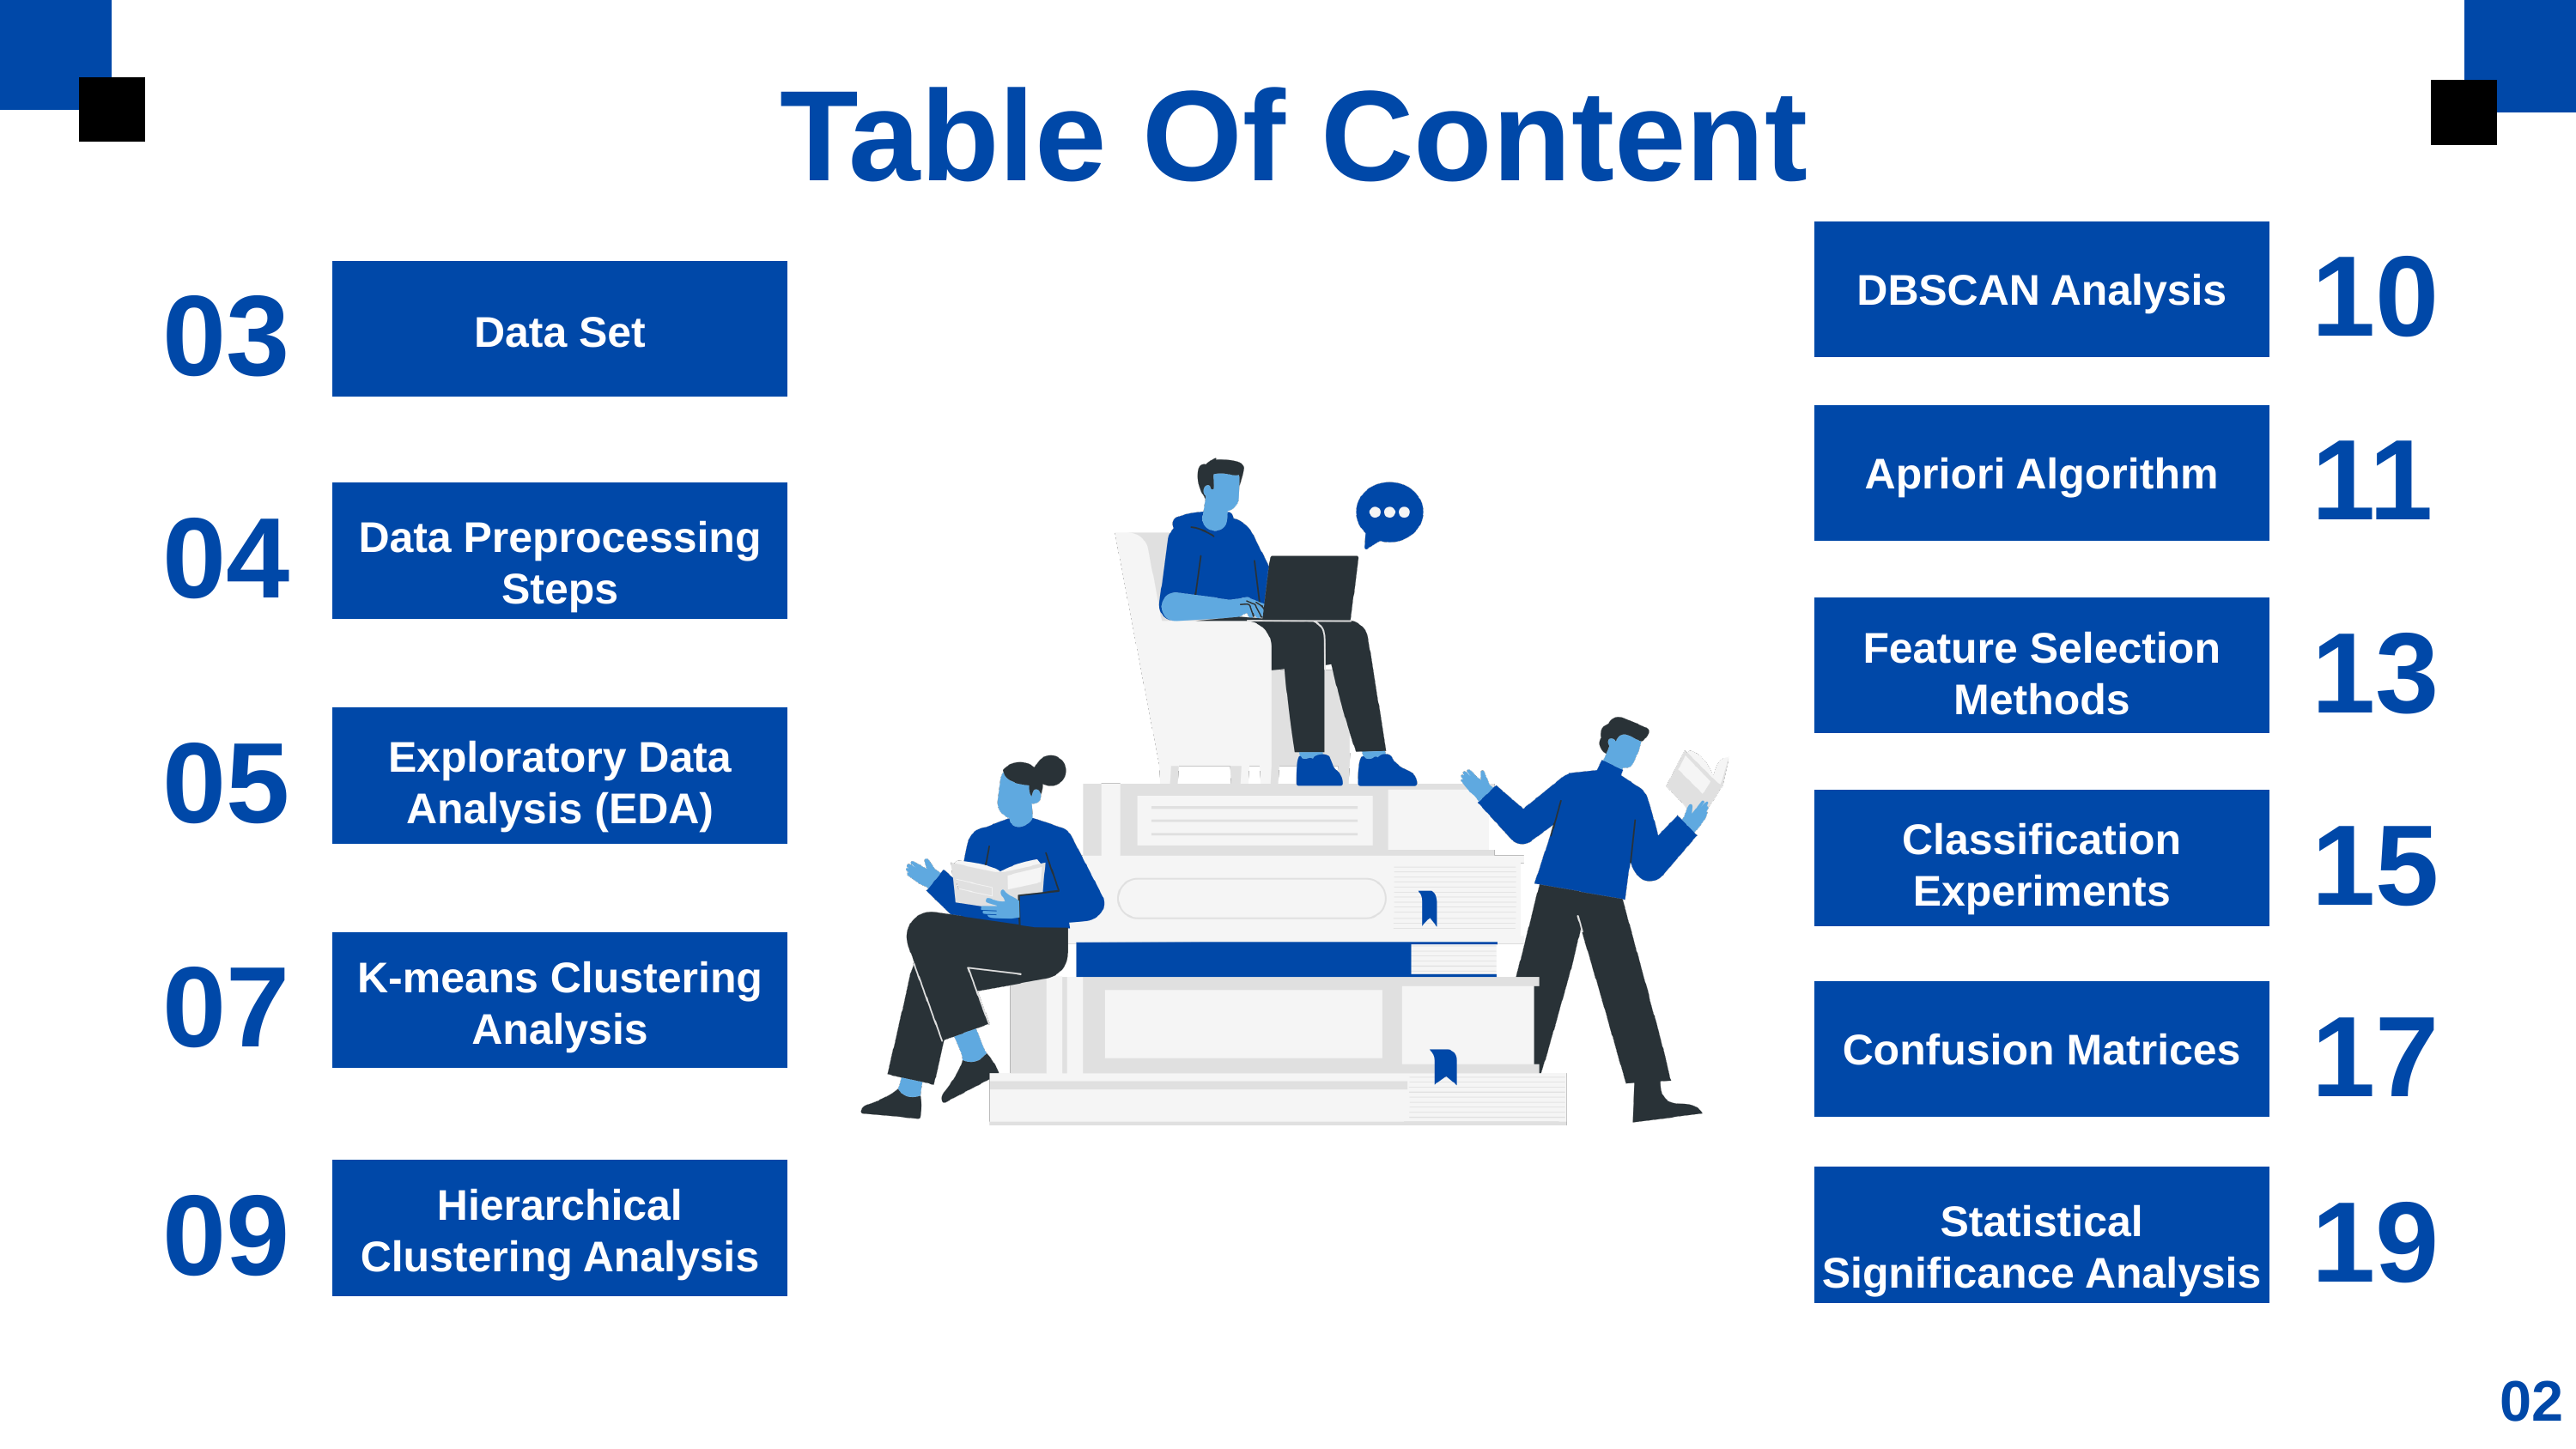

Table Of Content

10

03
DBSCAN Analysis
Data Set

11
Apriori Algorithm

04
Data Preprocessing Steps

13
Feature Selection Methods

05
Exploratory Data Analysis (EDA)

15
Classification Experiments

07
K-means Clustering Analysis

17
Confusion Matrices

09

19
Hierarchical Clustering Analysis
Statistical Significance Analysis
02